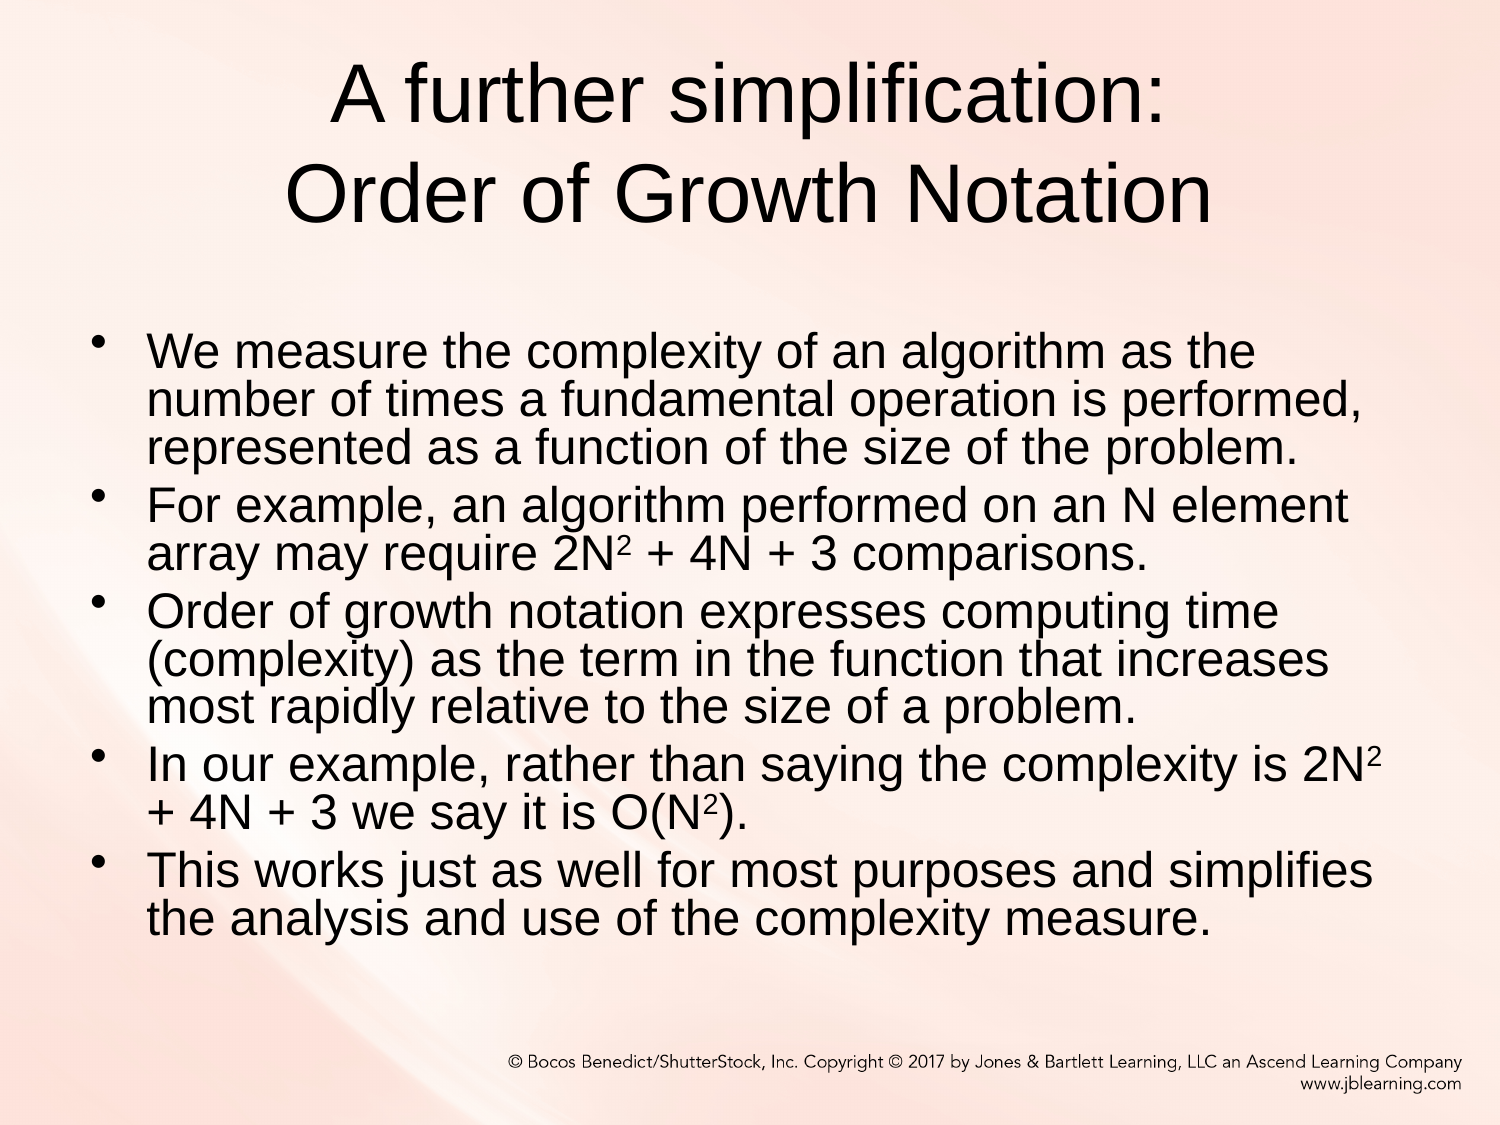

# A further simplification: Order of Growth Notation

We measure the complexity of an algorithm as the number of times a fundamental operation is performed, represented as a function of the size of the problem.
For example, an algorithm performed on an N element array may require 2N2 + 4N + 3 comparisons.
Order of growth notation expresses computing time (complexity) as the term in the function that increases most rapidly relative to the size of a problem.
In our example, rather than saying the complexity is 2N2 + 4N + 3 we say it is O(N2).
This works just as well for most purposes and simplifies the analysis and use of the complexity measure.